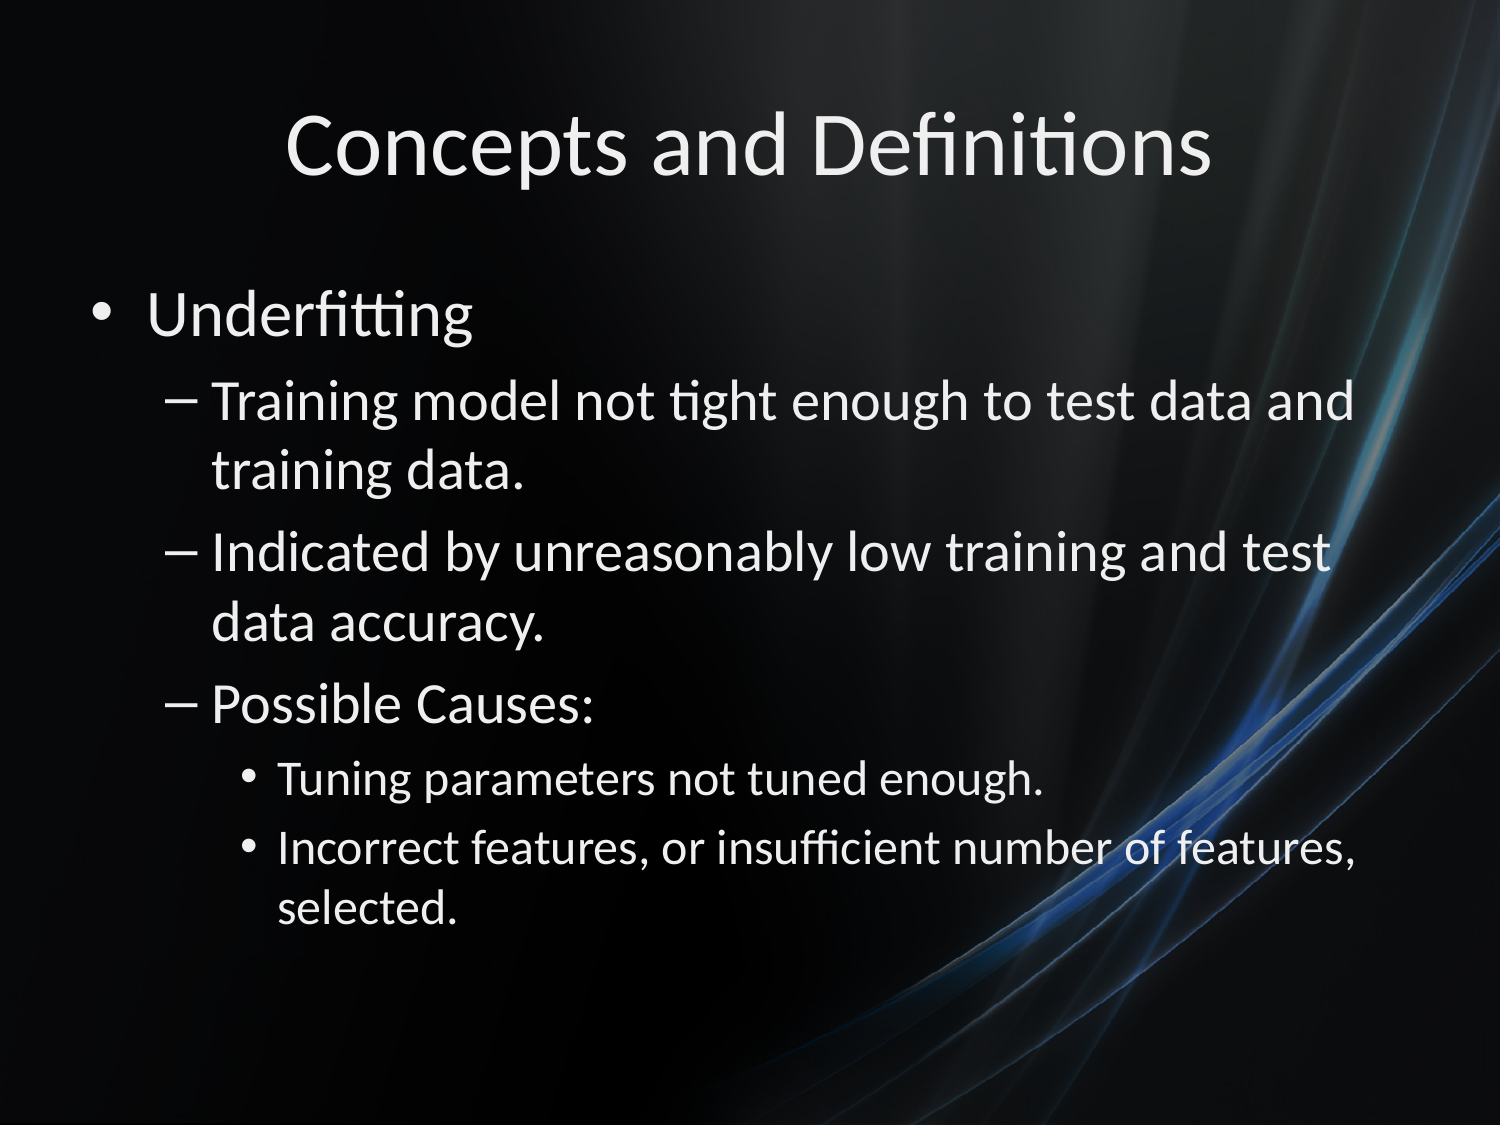

# Concepts and Definitions
Underfitting
Training model not tight enough to test data and training data.
Indicated by unreasonably low training and test data accuracy.
Possible Causes:
Tuning parameters not tuned enough.
Incorrect features, or insufficient number of features, selected.